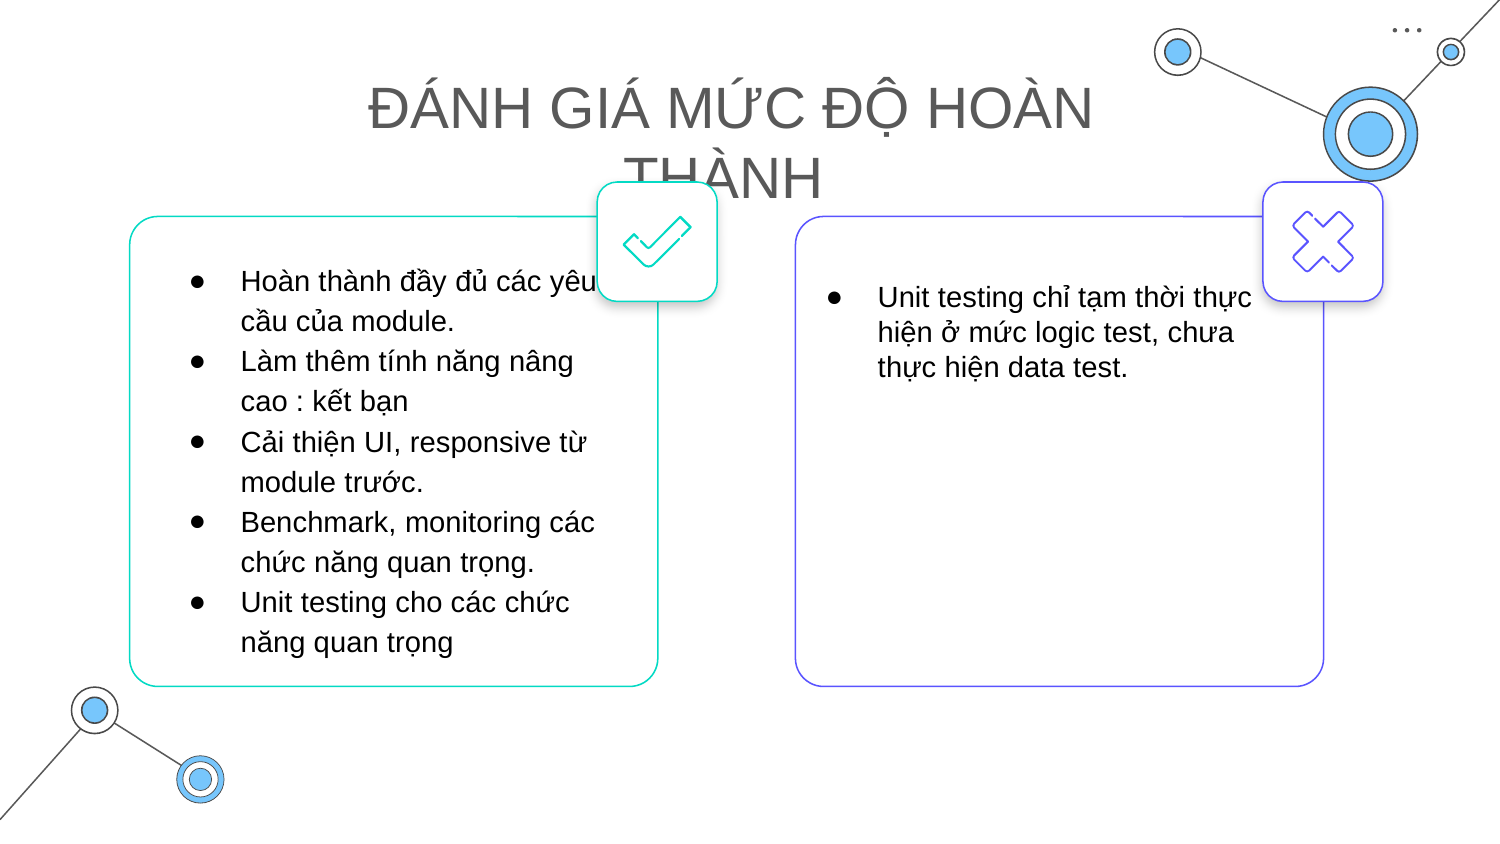

# ĐÁNH GIÁ MỨC ĐỘ HOÀN THÀNH

Hoàn thành đầy đủ các yêu cầu của module.
Làm thêm tính năng nâng cao : kết bạn
Cải thiện UI, responsive từ module trước.
Benchmark, monitoring các chức năng quan trọng.
Unit testing cho các chức năng quan trọng

Unit testing chỉ tạm thời thực hiện ở mức logic test, chưa thực hiện data test.